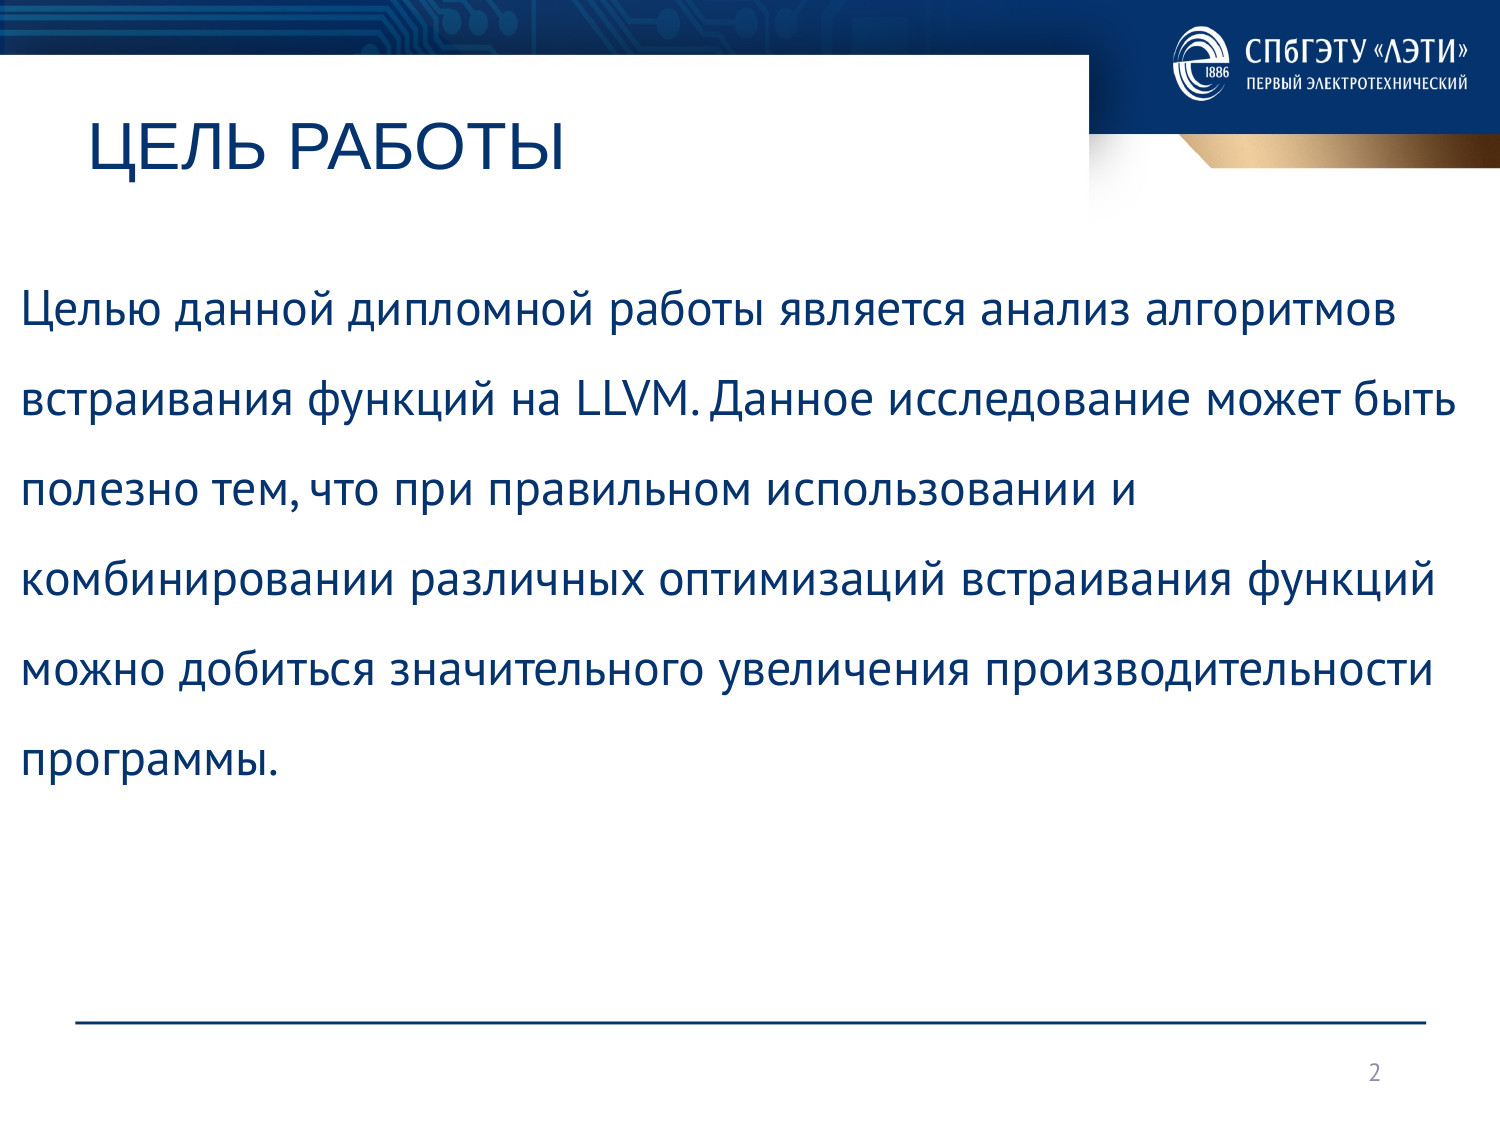

# Цель работы
Целью данной дипломной работы является анализ алгоритмов встраивания функций на LLVM. Данное исследование может быть полезно тем, что при правильном использовании и комбинировании различных оптимизаций встраивания функций можно добиться значительного увеличения производительности программы.

2